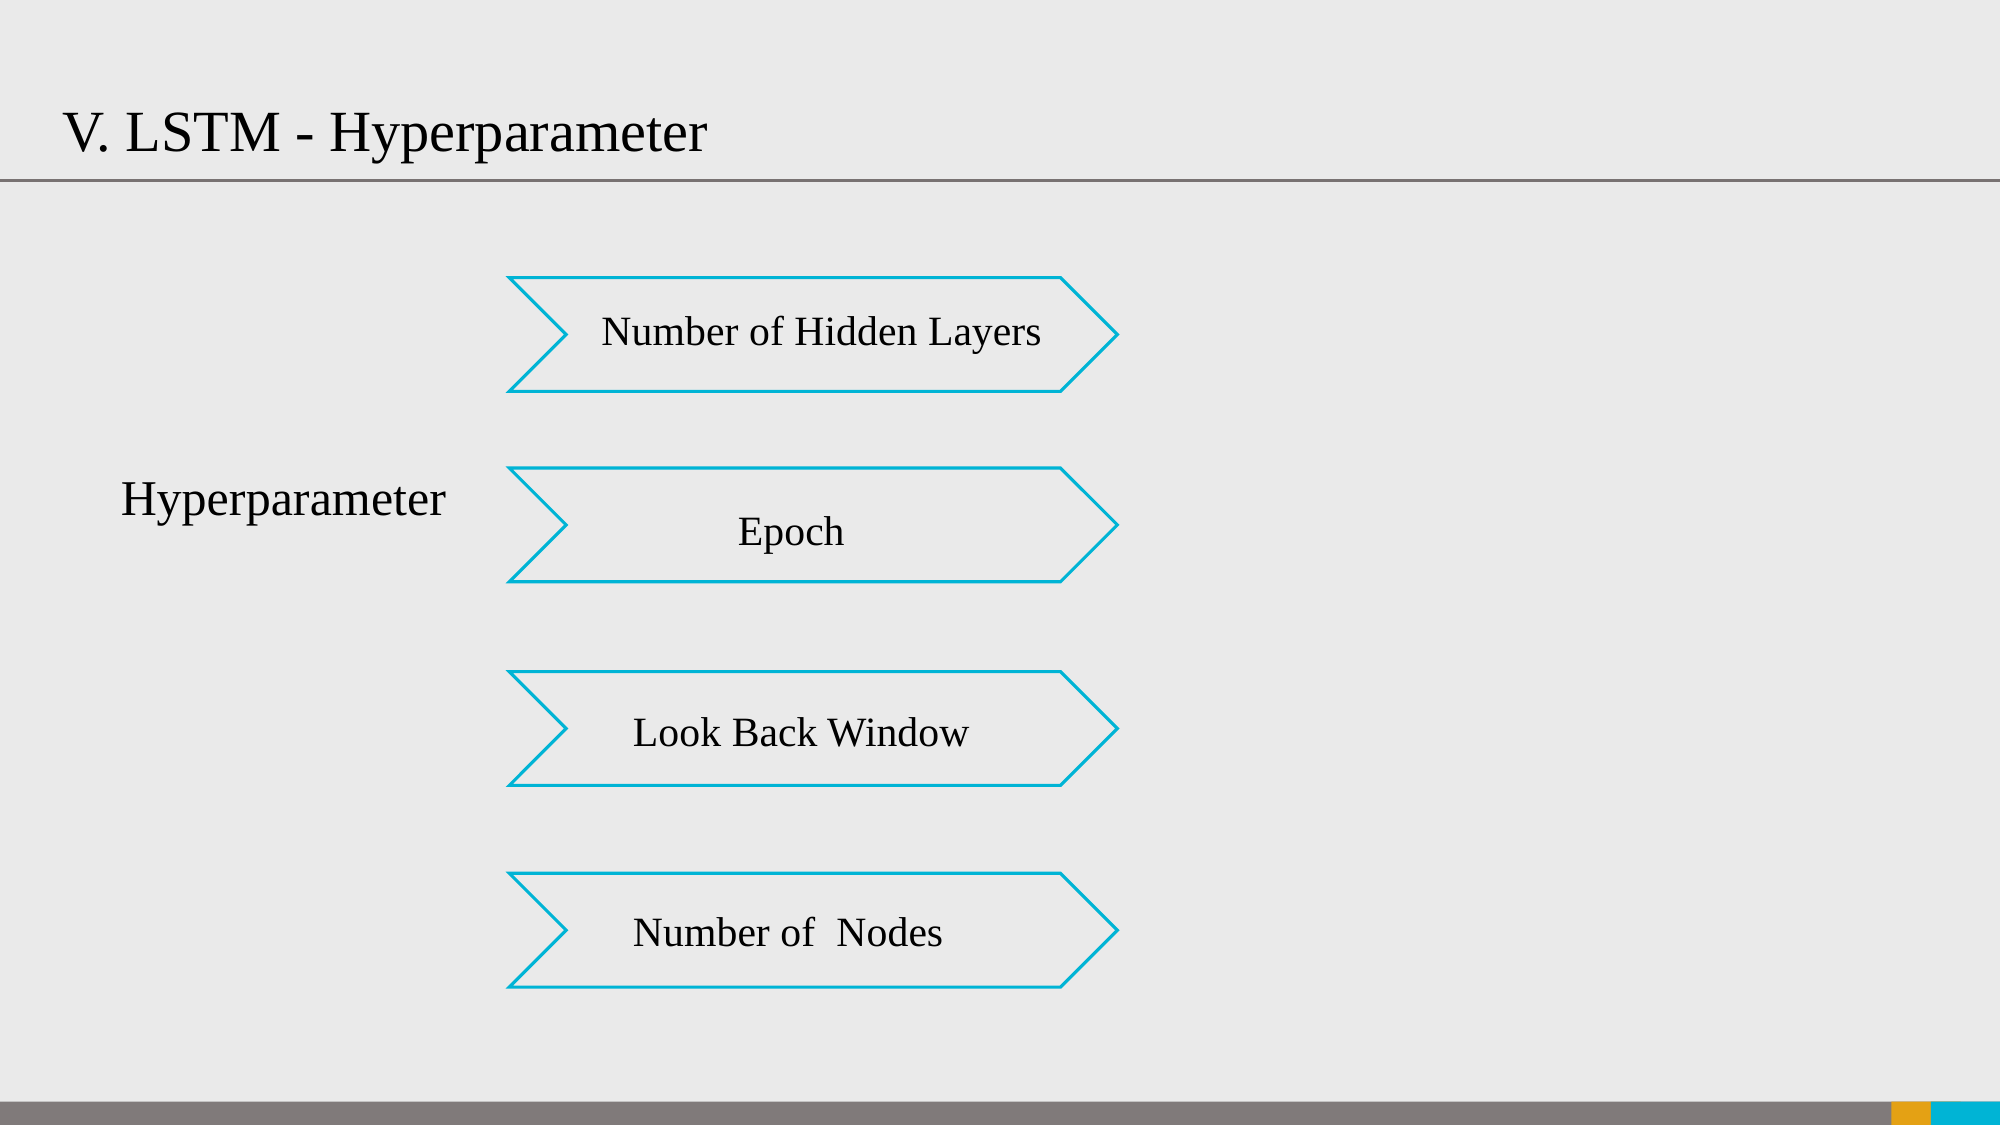

V. LSTM - Hyperparameter

Number of Hidden Layers

             Epoch

   Look Back Window

   Number of  Nodes
Hyperparameter